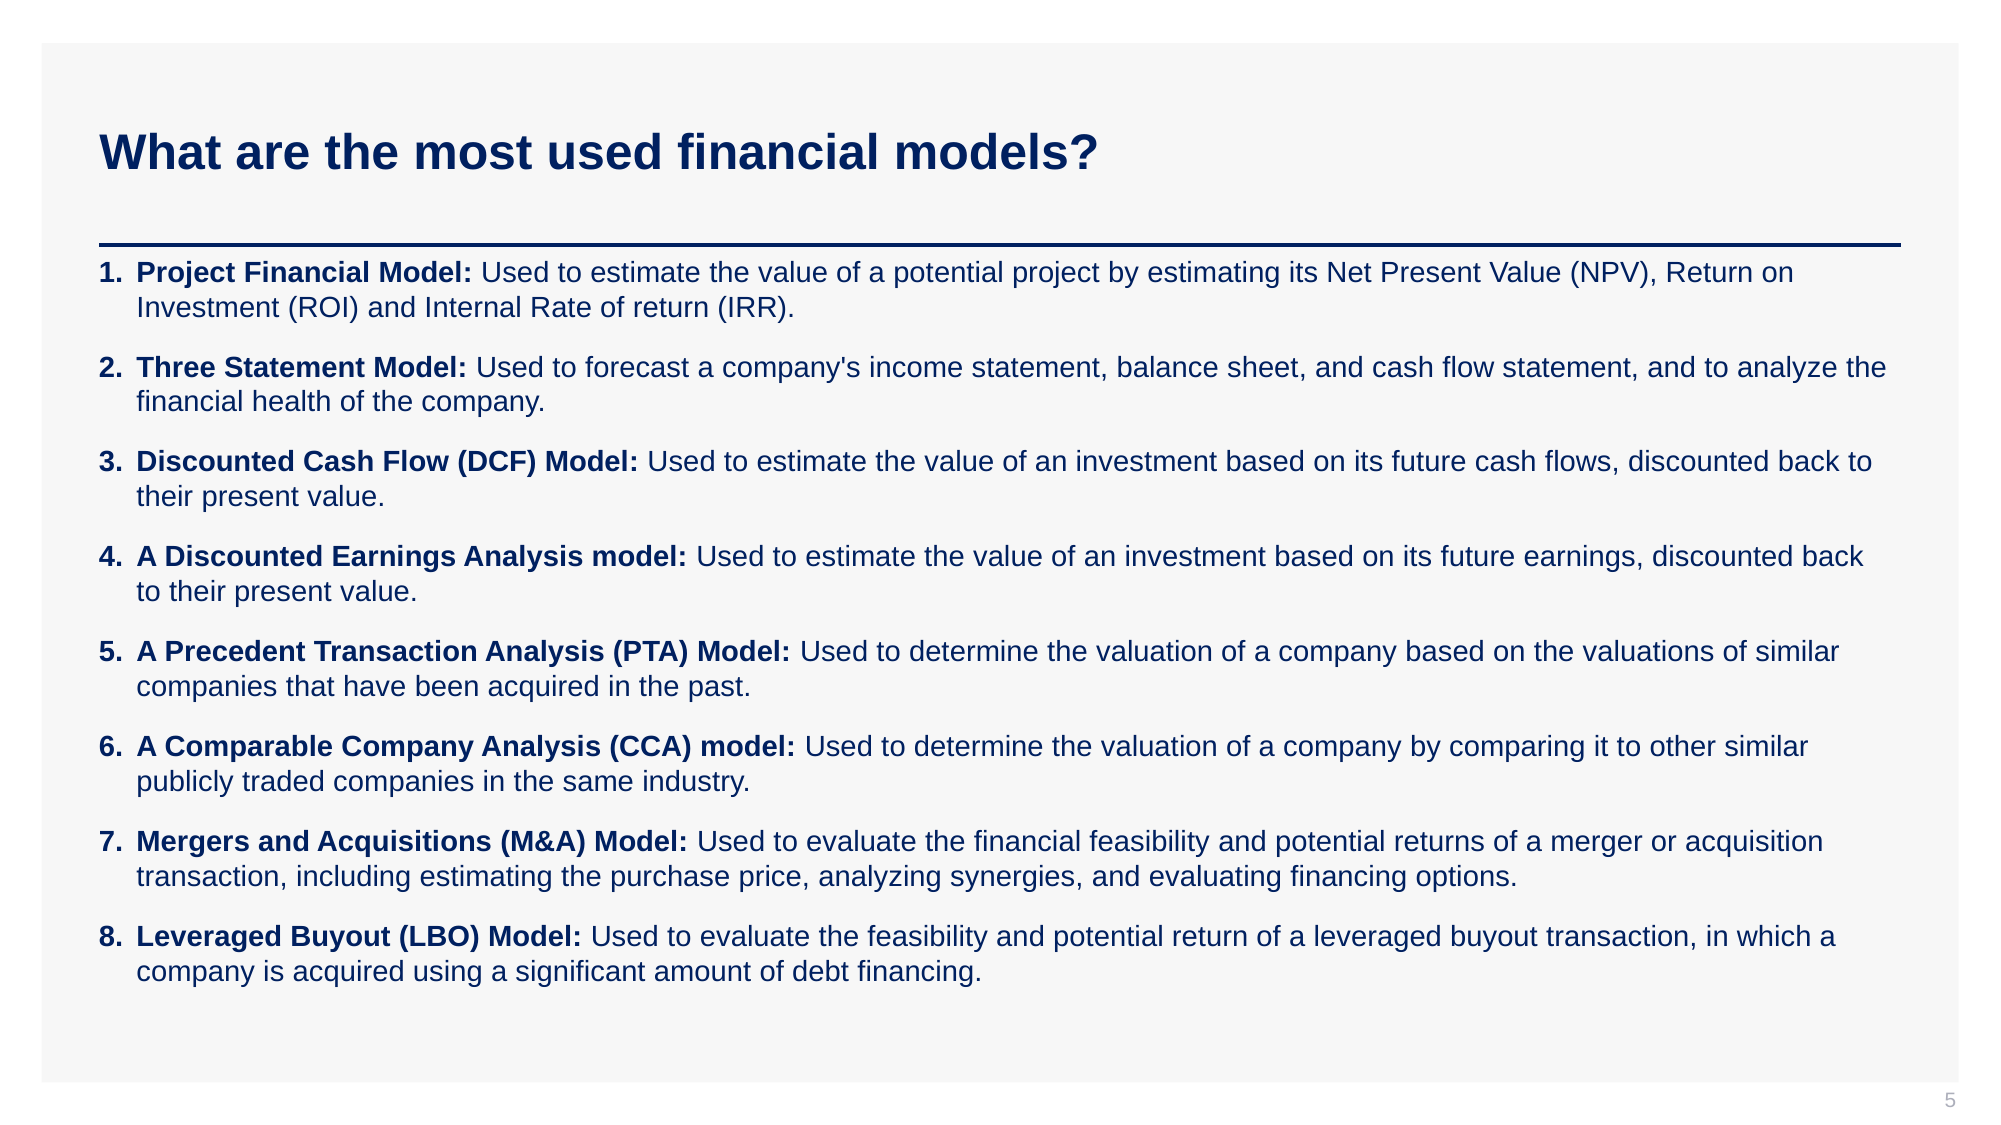

# What are the most used financial models?
Project Financial Model: Used to estimate the value of a potential project by estimating its Net Present Value (NPV), Return on Investment (ROI) and Internal Rate of return (IRR).
Three Statement Model: Used to forecast a company's income statement, balance sheet, and cash flow statement, and to analyze the financial health of the company.
Discounted Cash Flow (DCF) Model: Used to estimate the value of an investment based on its future cash flows, discounted back to their present value.
A Discounted Earnings Analysis model: Used to estimate the value of an investment based on its future earnings, discounted back to their present value.
A Precedent Transaction Analysis (PTA) Model: Used to determine the valuation of a company based on the valuations of similar companies that have been acquired in the past.
A Comparable Company Analysis (CCA) model: Used to determine the valuation of a company by comparing it to other similar publicly traded companies in the same industry.
Mergers and Acquisitions (M&A) Model: Used to evaluate the financial feasibility and potential returns of a merger or acquisition transaction, including estimating the purchase price, analyzing synergies, and evaluating financing options.
Leveraged Buyout (LBO) Model: Used to evaluate the feasibility and potential return of a leveraged buyout transaction, in which a company is acquired using a significant amount of debt financing.
5